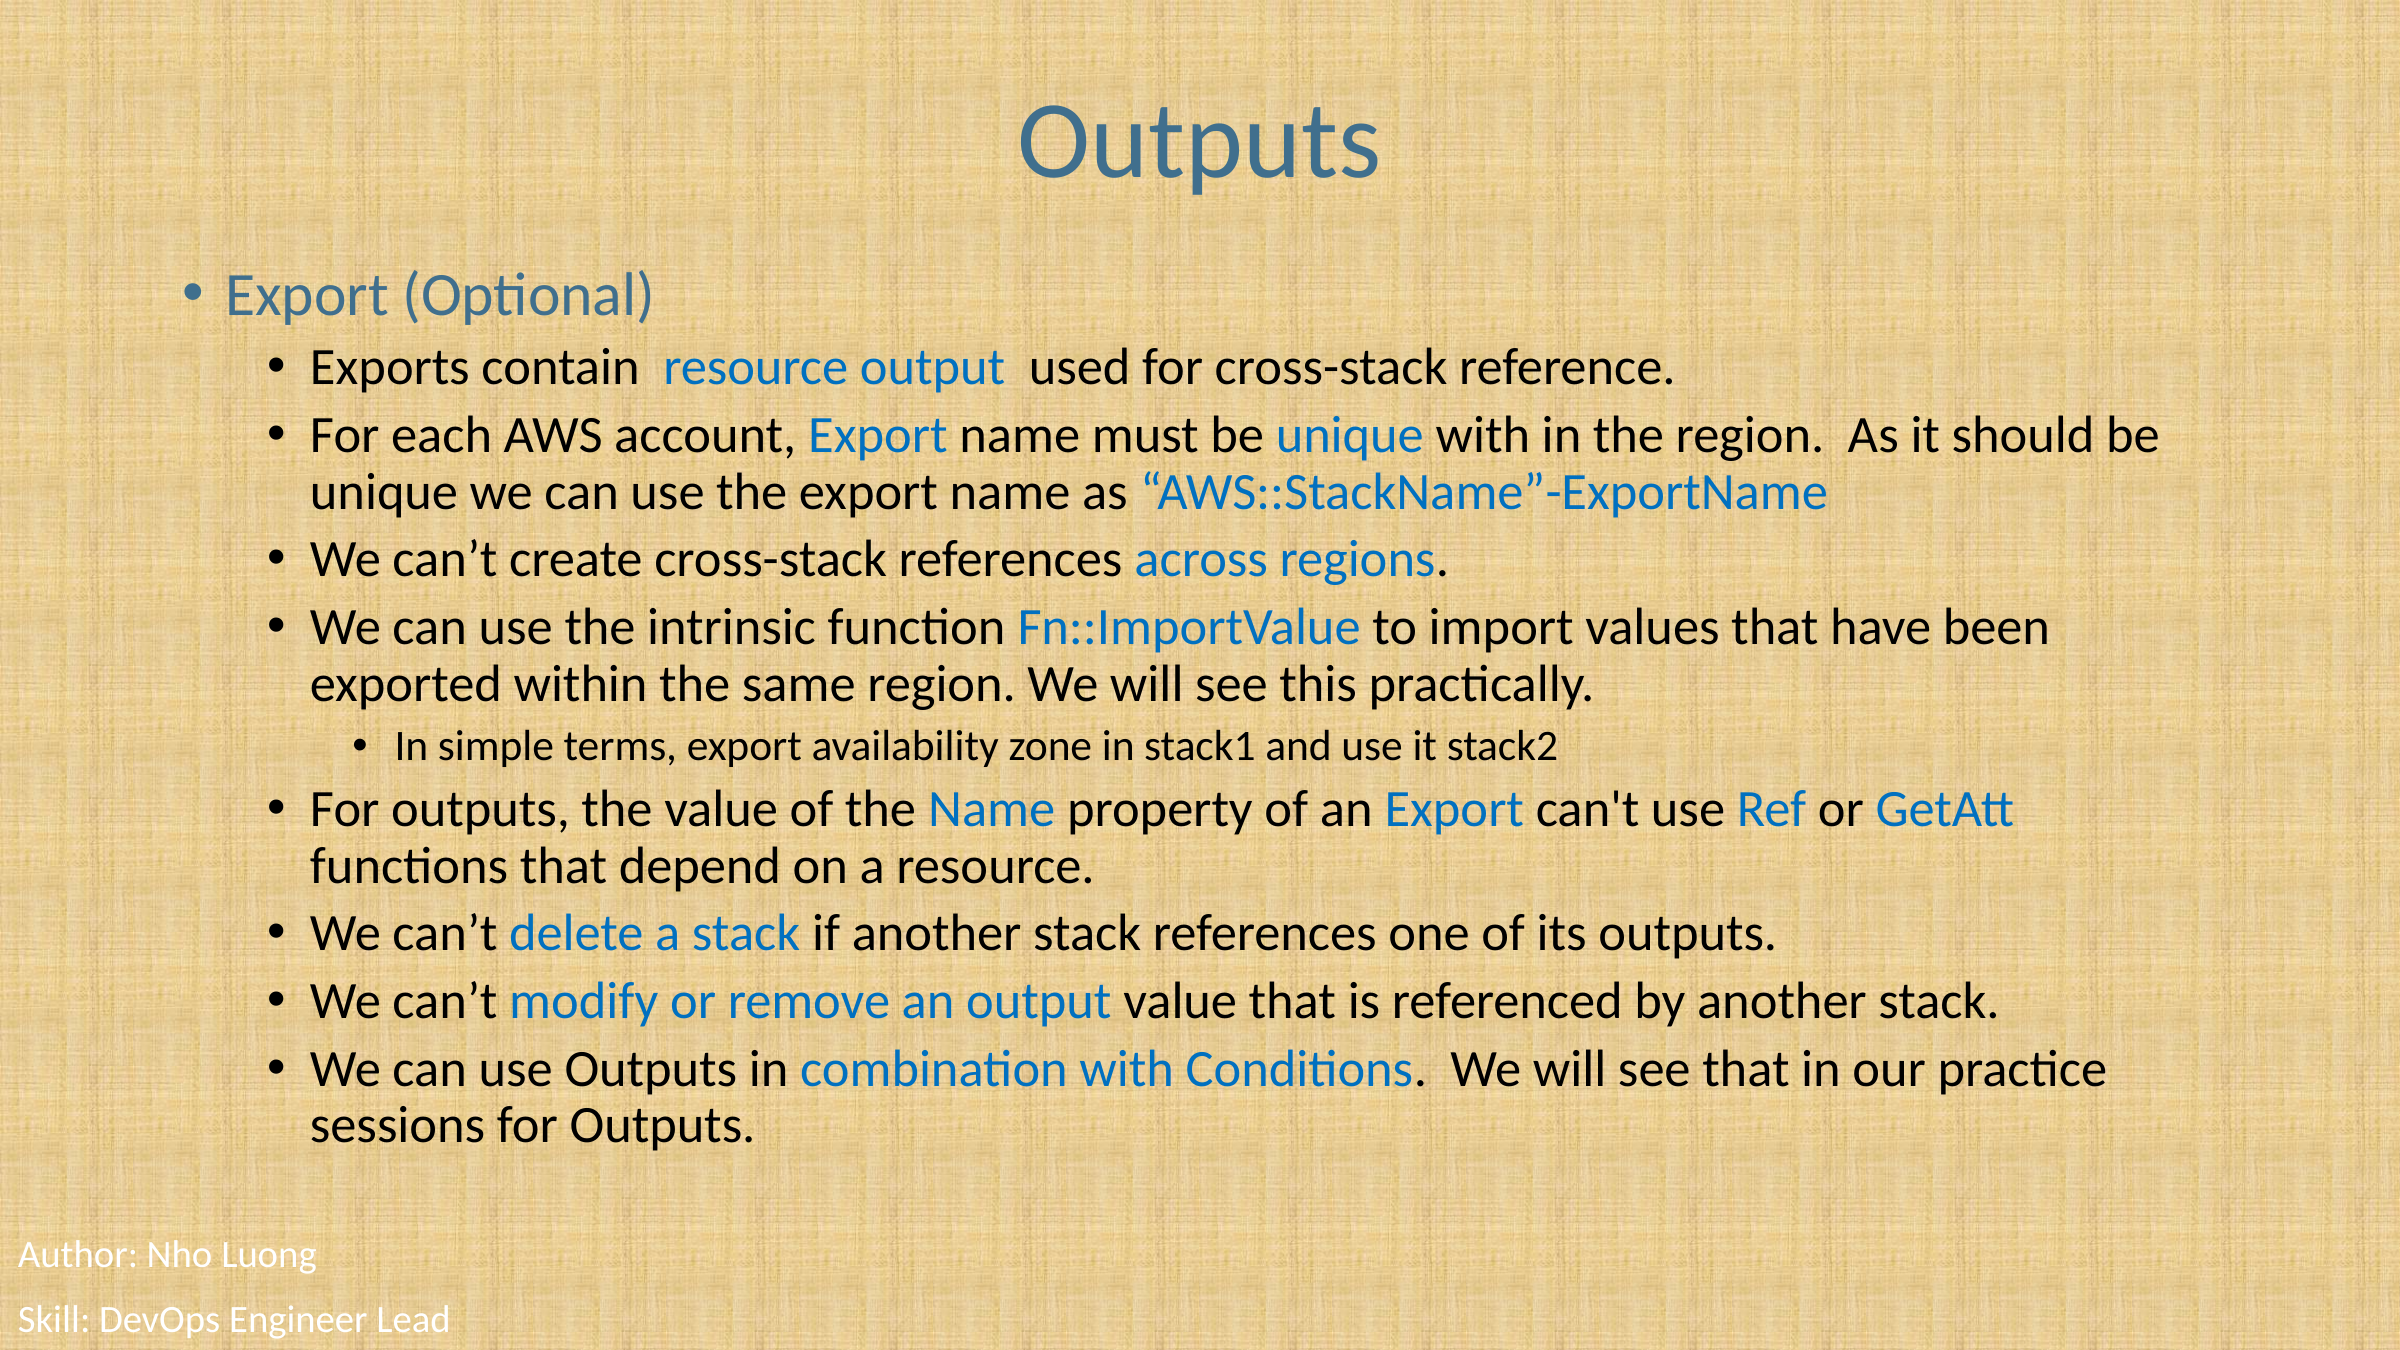

# Outputs
Export (Optional)
Exports contain  resource output  used for cross-stack reference.
For each AWS account, Export name must be unique with in the region.  As it should be unique we can use the export name as “AWS::StackName”-ExportName
We can’t create cross-stack references across regions.
We can use the intrinsic function Fn::ImportValue to import values that have been exported within the same region. We will see this practically.
In simple terms, export availability zone in stack1 and use it stack2
For outputs, the value of the Name property of an Export can't use Ref or GetAtt functions that depend on a resource.
We can’t delete a stack if another stack references one of its outputs.
We can’t modify or remove an output value that is referenced by another stack.
We can use Outputs in combination with Conditions.  We will see that in our practice sessions for Outputs.

Author: Nho Luong
Skill: DevOps Engineer Lead